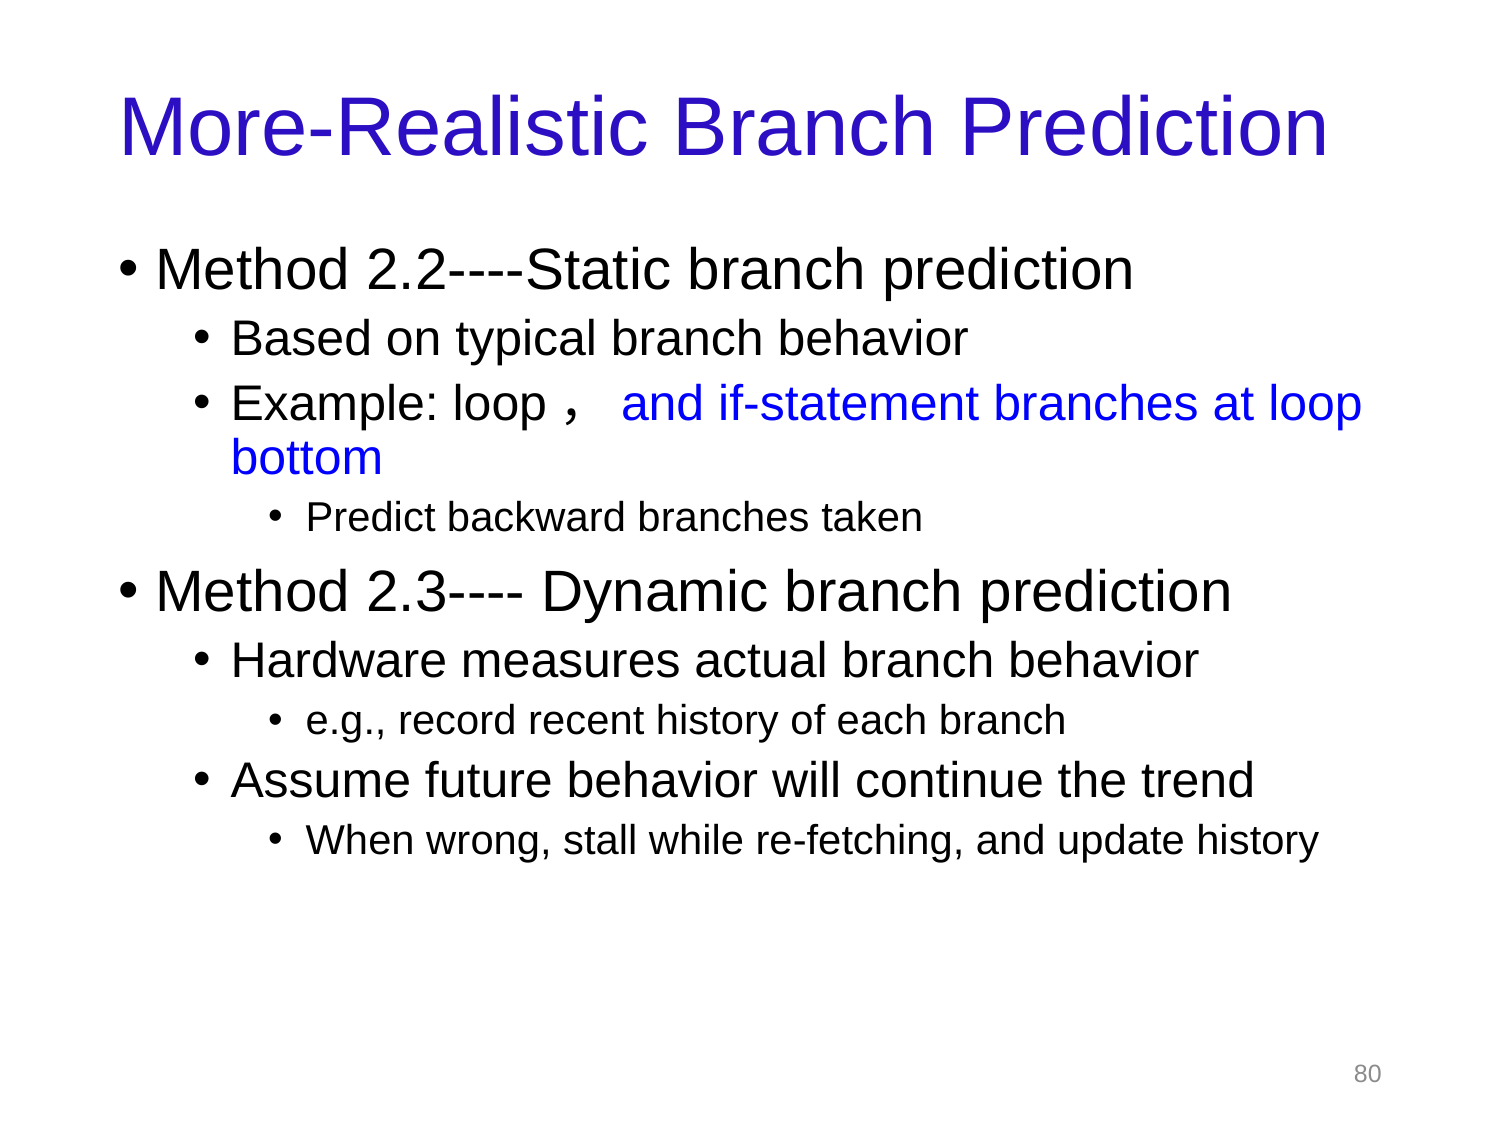

# More-Realistic Branch Prediction
Method 2.2----Static branch prediction
Based on typical branch behavior
Example: loop，and if-statement branches at loop bottom
Predict backward branches taken
Method 2.3---- Dynamic branch prediction
Hardware measures actual branch behavior
e.g., record recent history of each branch
Assume future behavior will continue the trend
When wrong, stall while re-fetching, and update history
80